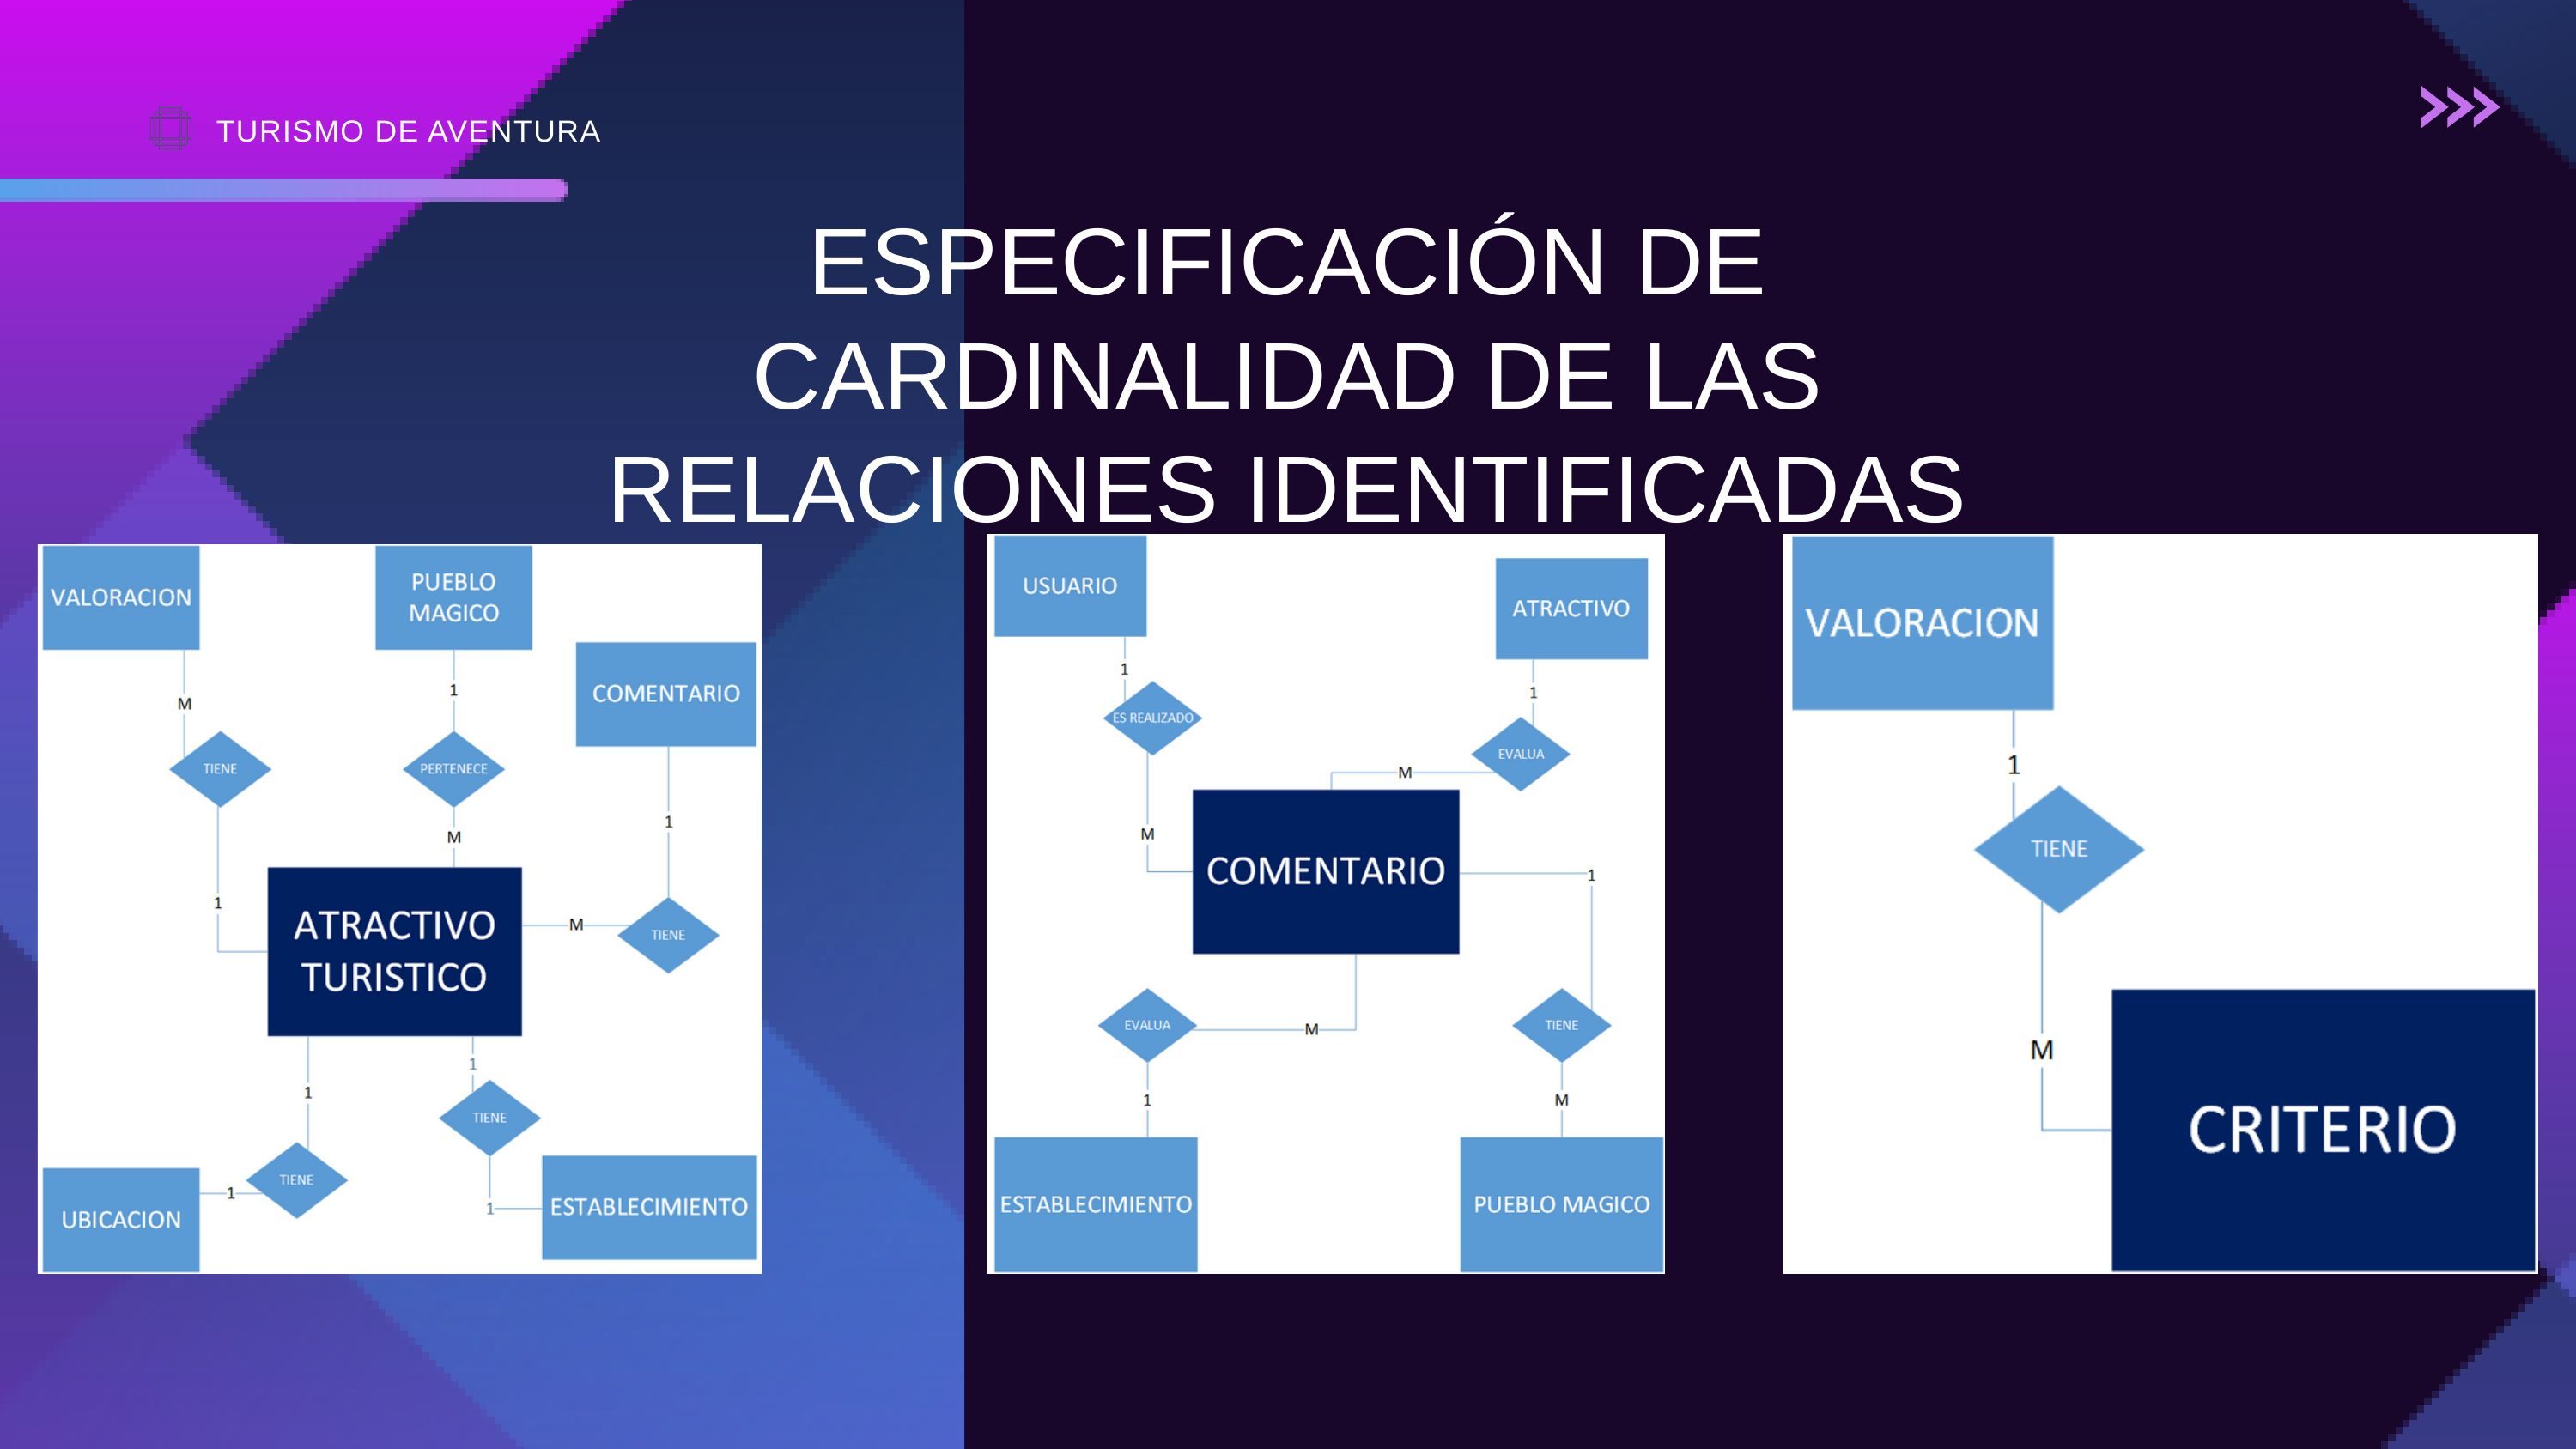

TURISMO DE AVENTURA

ESPECIFICACIÓN DE CARDINALIDAD DE LAS RELACIONES IDENTIFICADAS